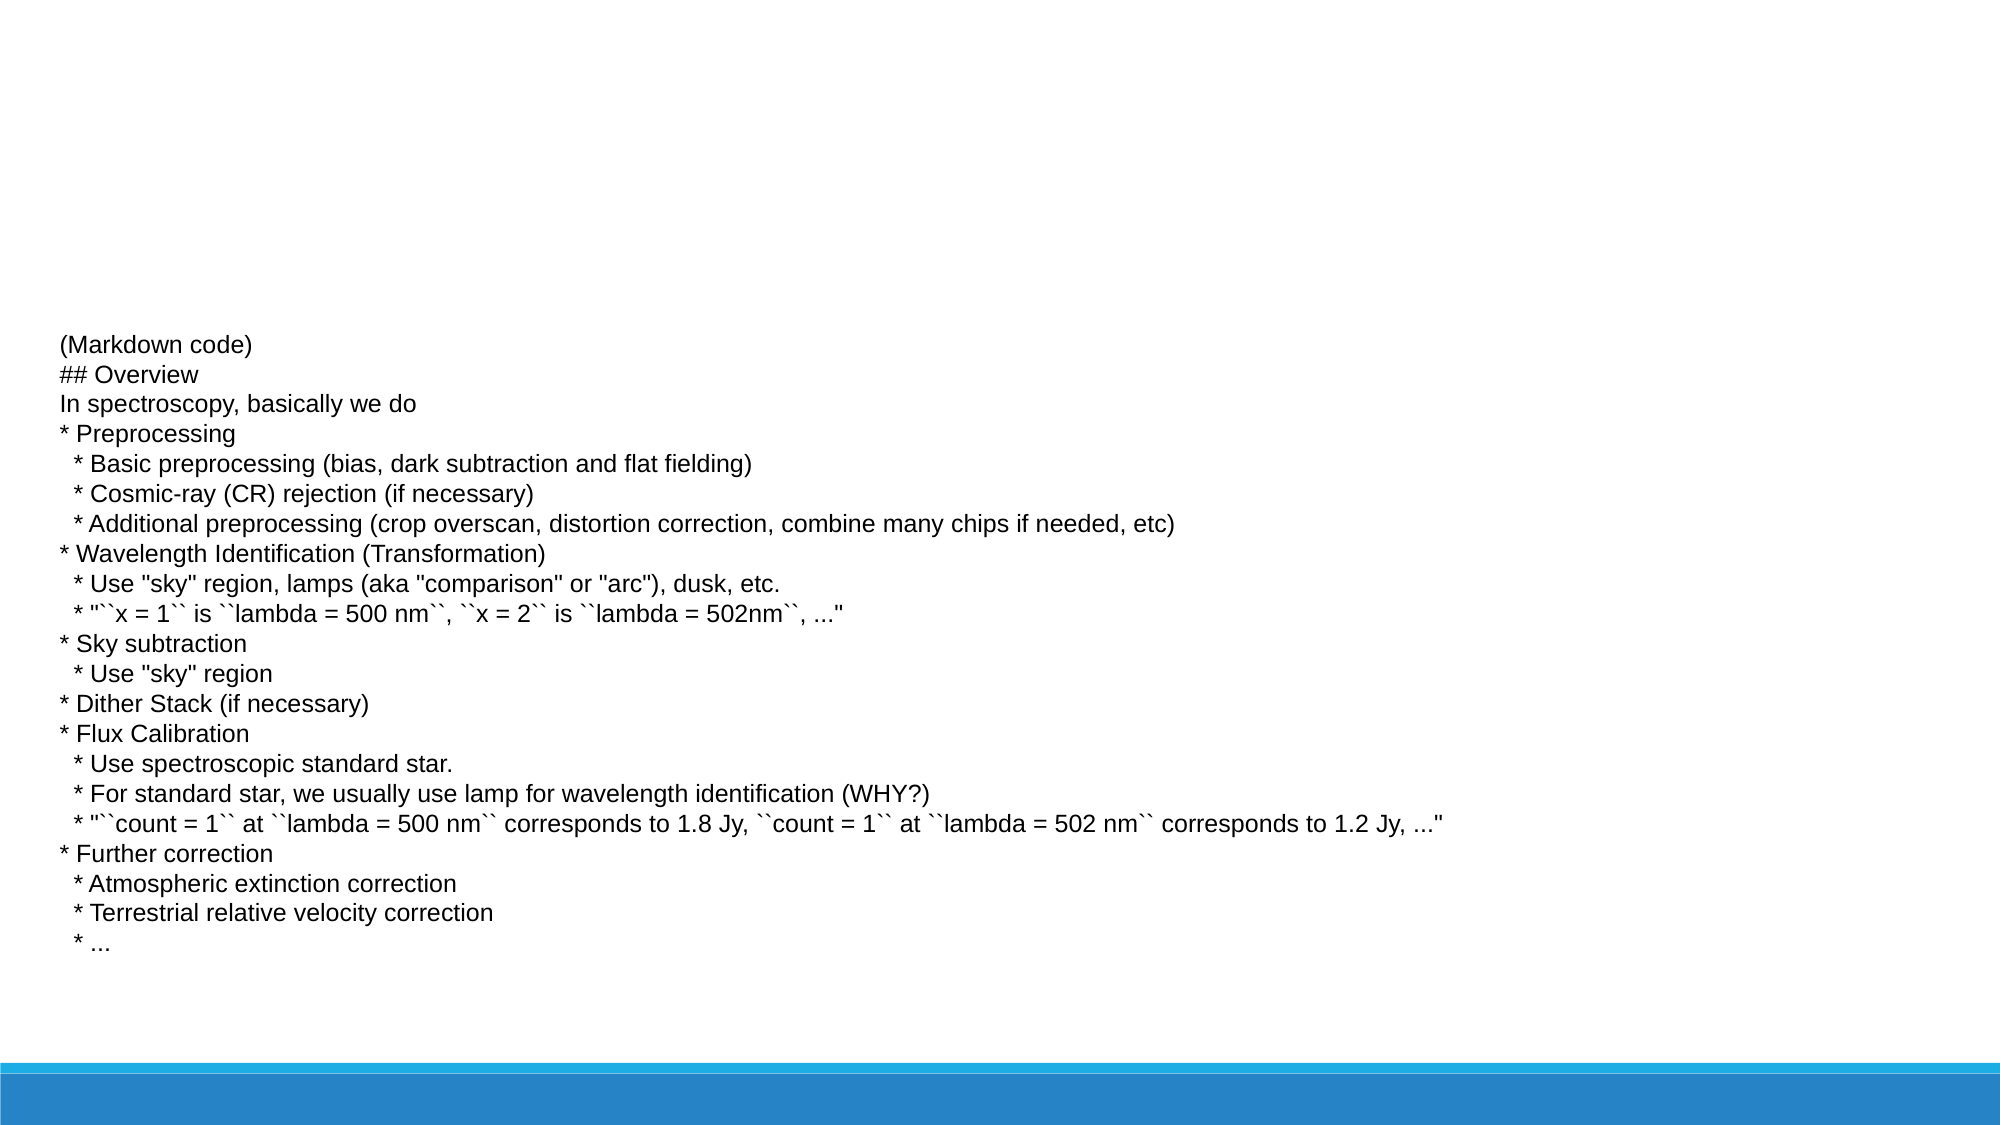

(Markdown code)
## Overview
In spectroscopy, basically we do
* Preprocessing
  * Basic preprocessing (bias, dark subtraction and flat fielding)
  * Cosmic-ray (CR) rejection (if necessary)
  * Additional preprocessing (crop overscan, distortion correction, combine many chips if needed, etc)
* Wavelength Identification (Transformation)
  * Use "sky" region, lamps (aka "comparison" or "arc"), dusk, etc.
  * "``x = 1`` is ``lambda = 500 nm``, ``x = 2`` is ``lambda = 502nm``, ..."
* Sky subtraction
  * Use "sky" region
* Dither Stack (if necessary)
* Flux Calibration
  * Use spectroscopic standard star.
  * For standard star, we usually use lamp for wavelength identification (WHY?)
  * "``count = 1`` at ``lambda = 500 nm`` corresponds to 1.8 Jy, ``count = 1`` at ``lambda = 502 nm`` corresponds to 1.2 Jy, ..."
* Further correction
  * Atmospheric extinction correction
  * Terrestrial relative velocity correction
  * ...